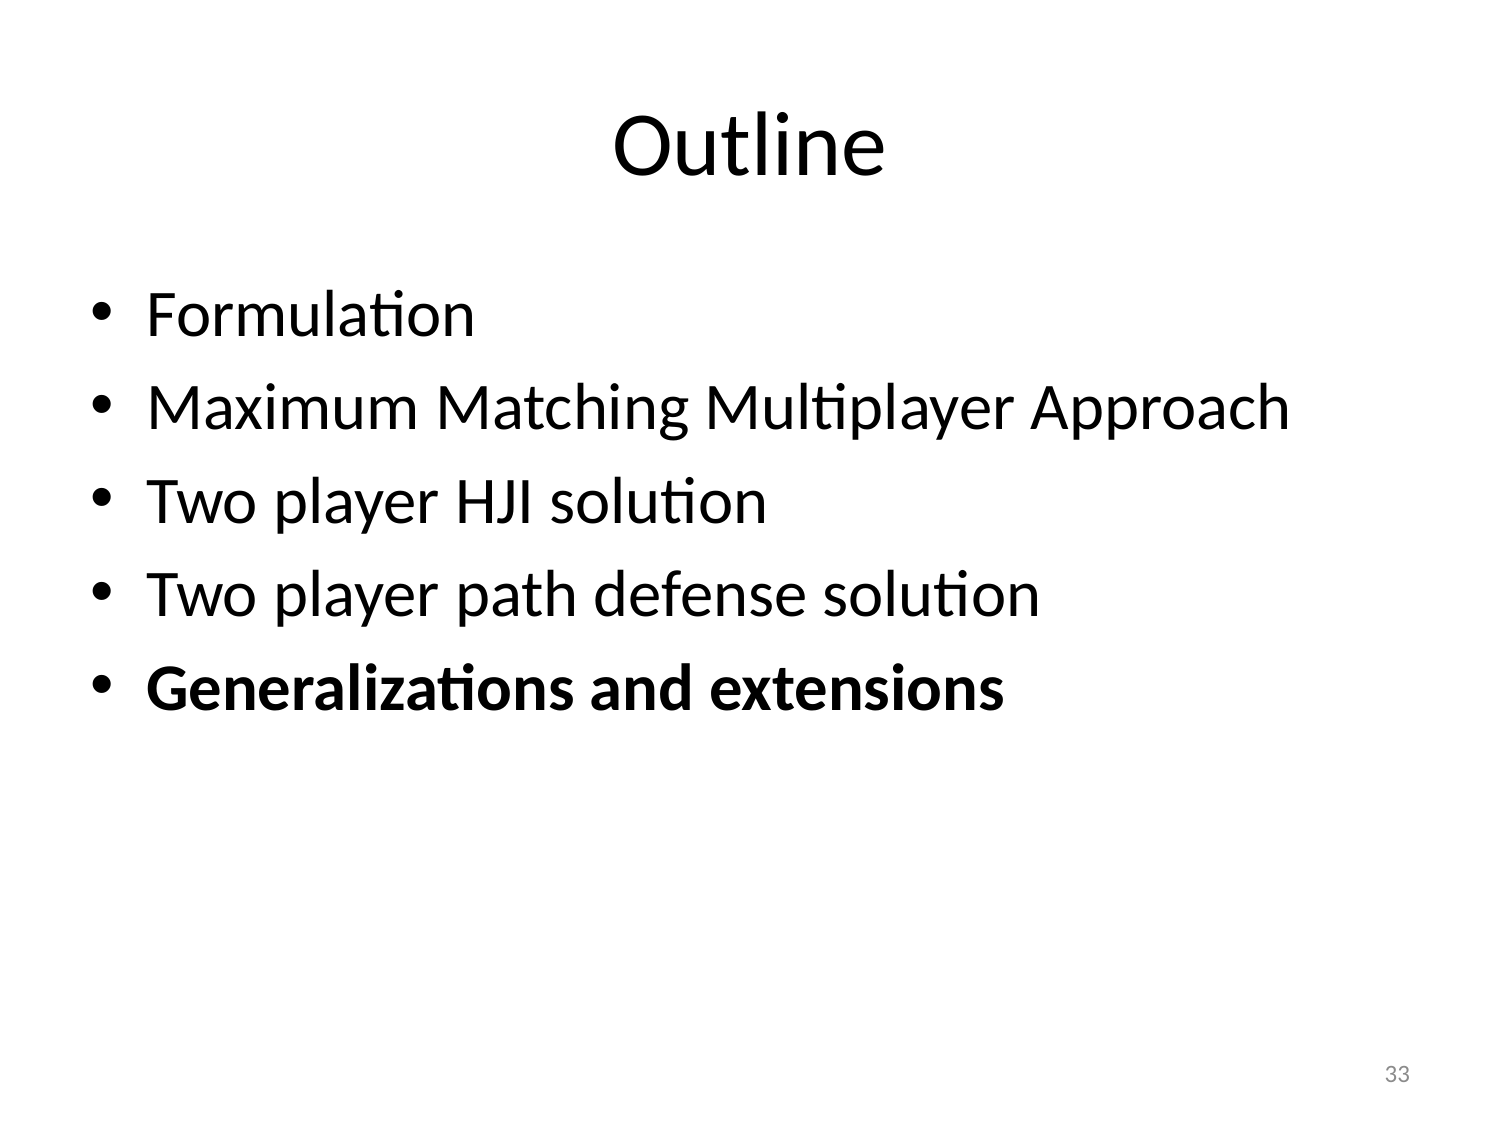

# Outline
Formulation
Maximum Matching Multiplayer Approach
Two player HJI solution
Two player path defense solution
Generalizations and extensions

33